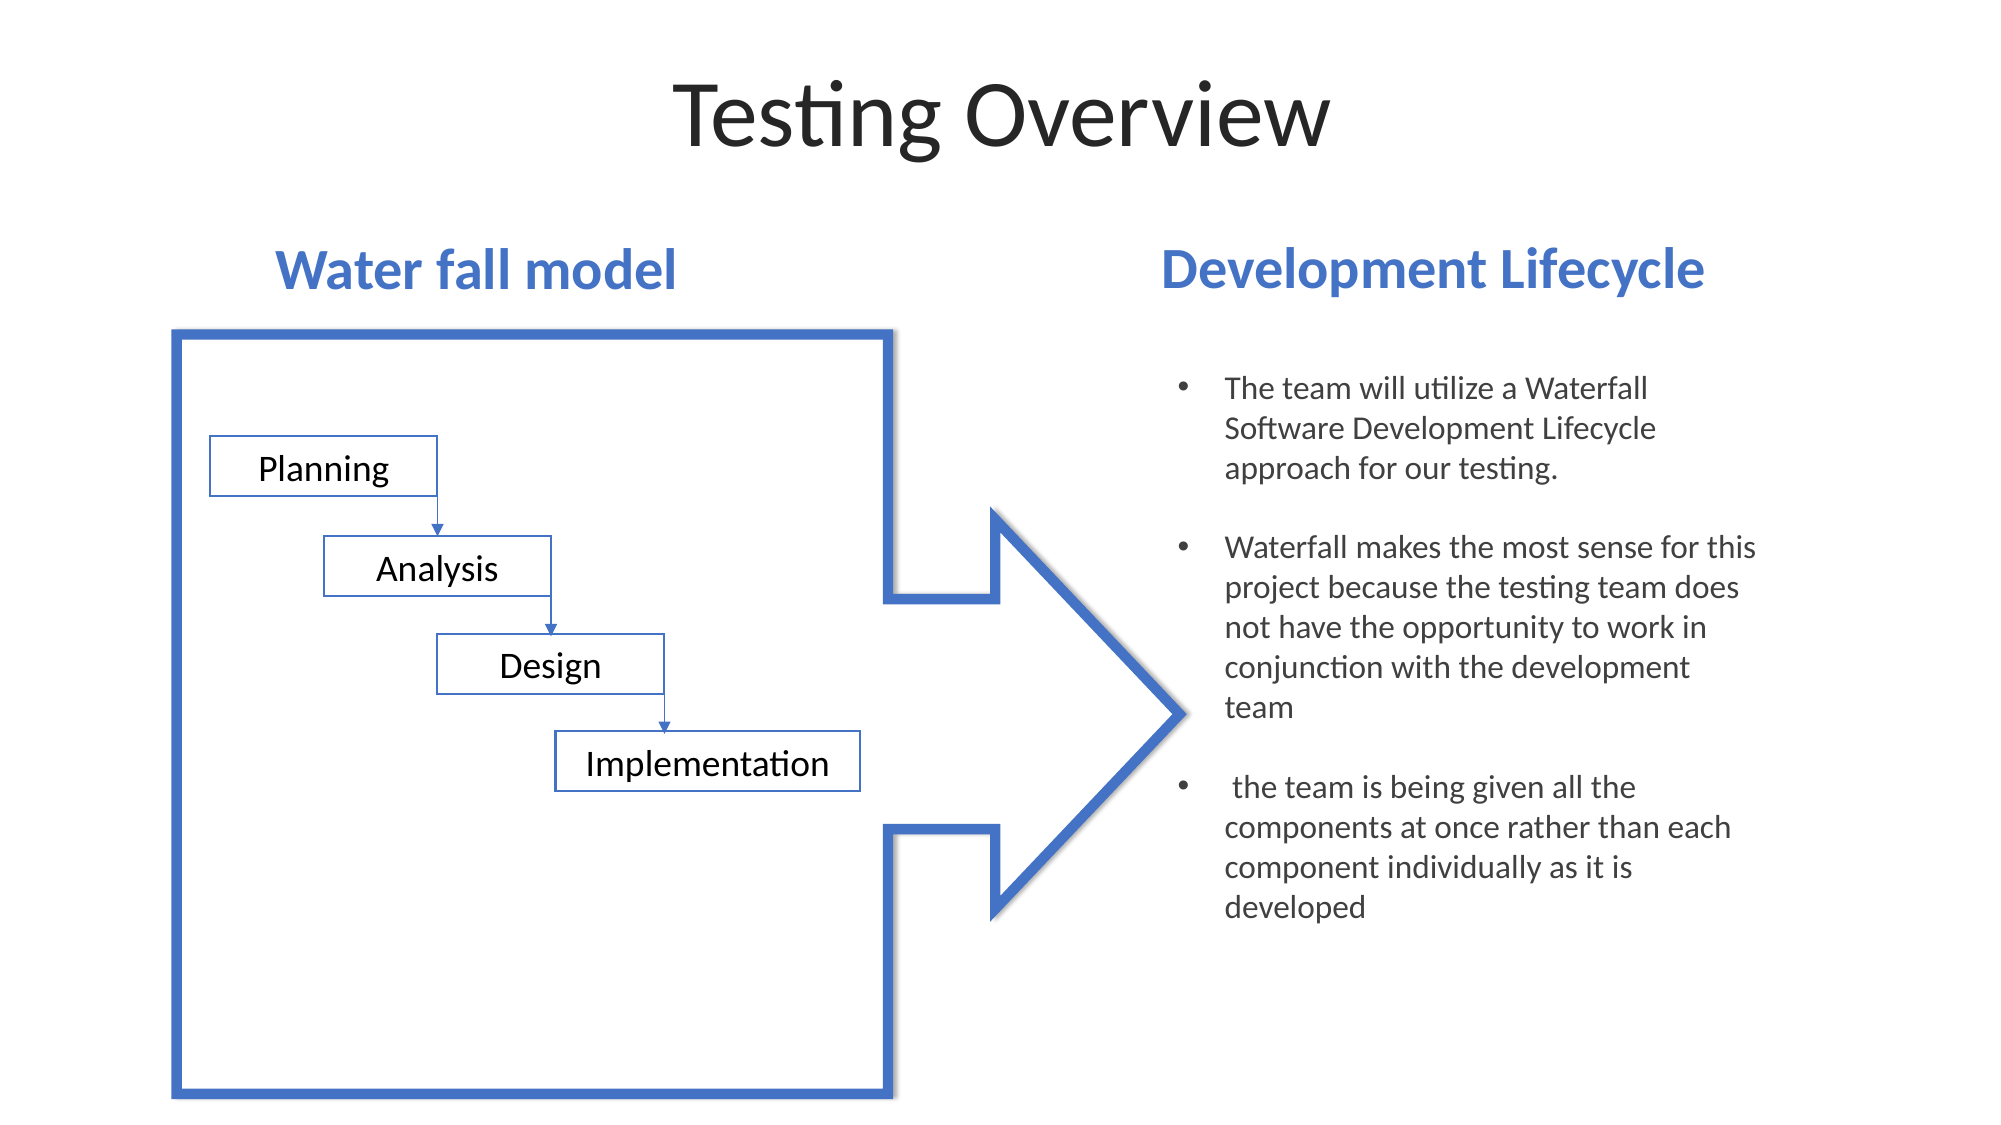

Testing Overview
Development Lifecycle
Water fall model

The team will utilize a Waterfall Software Development Lifecycle approach for our testing.

Waterfall makes the most sense for this project because the testing team does not have the opportunity to work in conjunction with the development team

 the team is being given all the components at once rather than each component individually as it is developed
Planning
Analysis
Design
Implementation